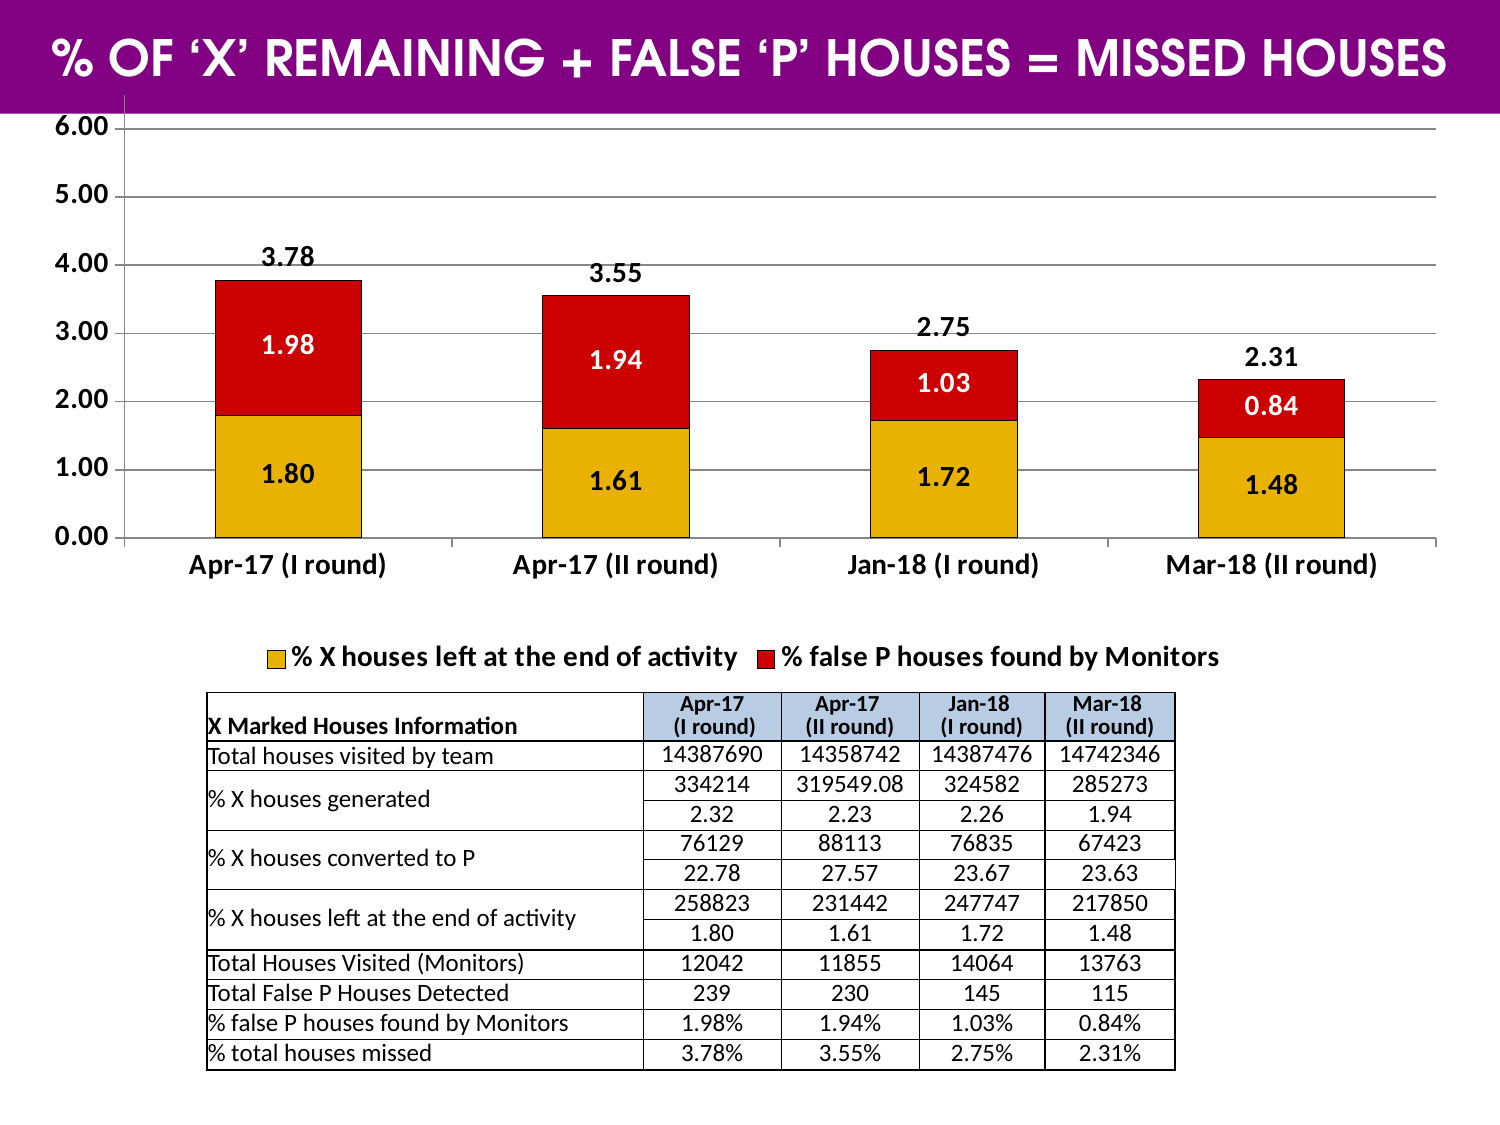

% OF ‘X’ REMAINING + FALSE ‘P’ HOUSES = MISSED HOUSES

### Chart

| Category | % X houses left at the end of activity | % false P houses found by Monitors | % total houses missed |
|---|---|---|---|
| Apr-17 (I round) | 1.8 | 1.9800000000000002 | 3.7800000000000002 |
| Apr-17 (II round) | 1.61 | 1.9400000000000002 | 3.55 |
| Jan-18 (I round) | 1.72 | 1.03 | 2.75 |
| Mar-18 (II round) | 1.48 | 0.8400000000000001 | 2.3099999999999996 |
| X Marked Houses Information | Apr-17 (I round) | Apr-17 (II round) | Jan-18 (I round) | Mar-18 (II round) |
| --- | --- | --- | --- | --- |
| Total houses visited by team | 14387690 | 14358742 | 14387476 | 14742346 |
| % X houses generated | 334214 | 319549.08 | 324582 | 285273 |
|  | 2.32 | 2.23 | 2.26 | 1.94 |
| % X houses converted to P | 76129 | 88113 | 76835 | 67423 |
|  | 22.78 | 27.57 | 23.67 | 23.63 |
| % X houses left at the end of activity | 258823 | 231442 | 247747 | 217850 |
|  | 1.80 | 1.61 | 1.72 | 1.48 |
| Total Houses Visited (Monitors) | 12042 | 11855 | 14064 | 13763 |
| Total False P Houses Detected | 239 | 230 | 145 | 115 |
| % false P houses found by Monitors | 1.98% | 1.94% | 1.03% | 0.84% |
| % total houses missed | 3.78% | 3.55% | 2.75% | 2.31% |